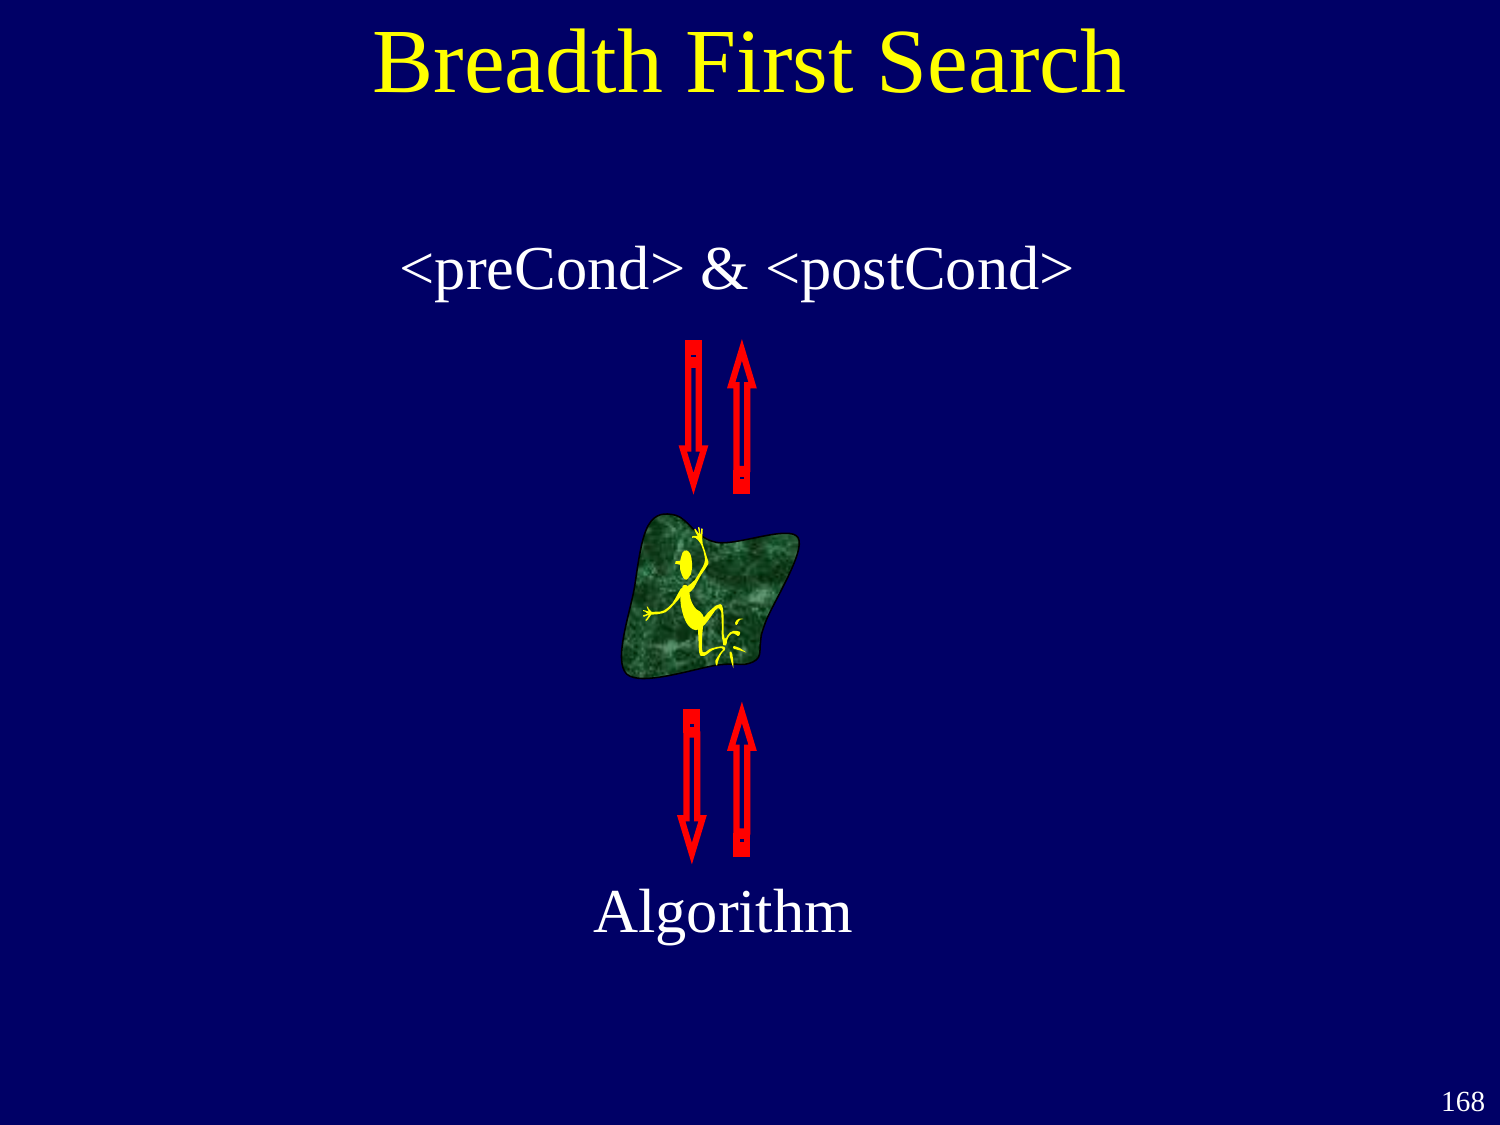

# Breadth First Search
<preCond> & <postCond>

Algorithm